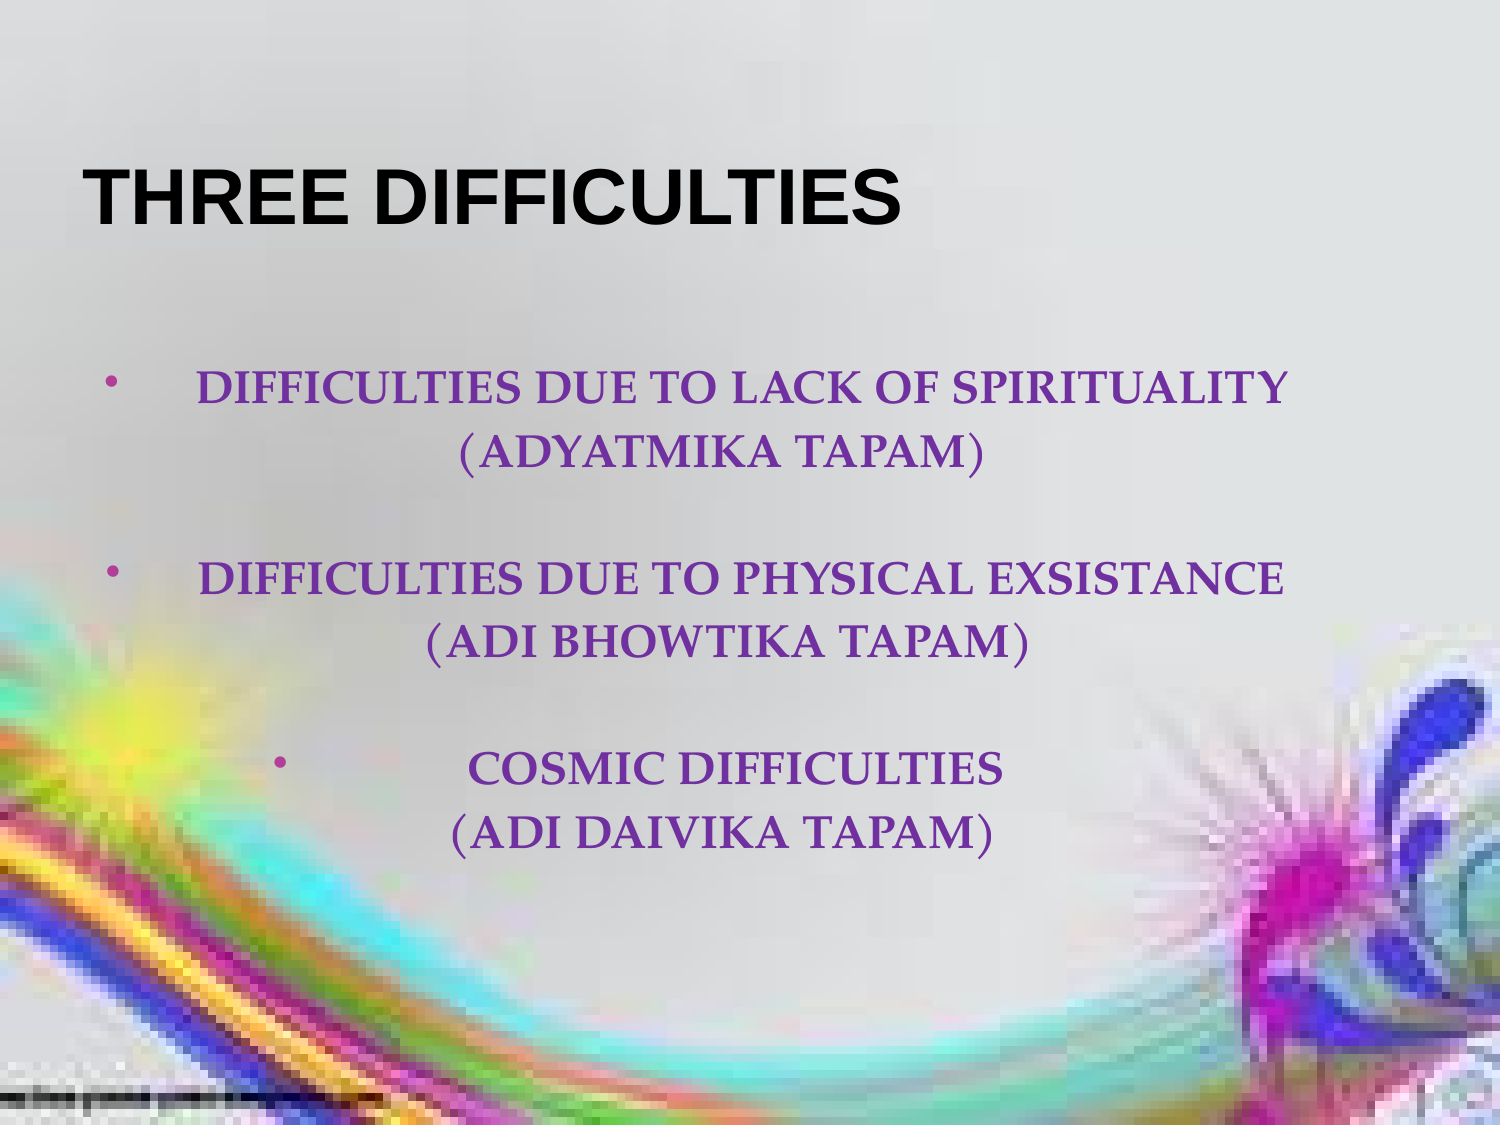

# THREE DIFFICULTIES
DIFFICULTIES DUE TO LACK OF SPIRITUALITY
 (ADYATMIKA TAPAM)

DIFFICULTIES DUE TO PHYSICAL EXSISTANCE
 (ADI BHOWTIKA TAPAM)

COSMIC DIFFICULTIES
(ADI DAIVIKA TAPAM)
73
3 TABLETS